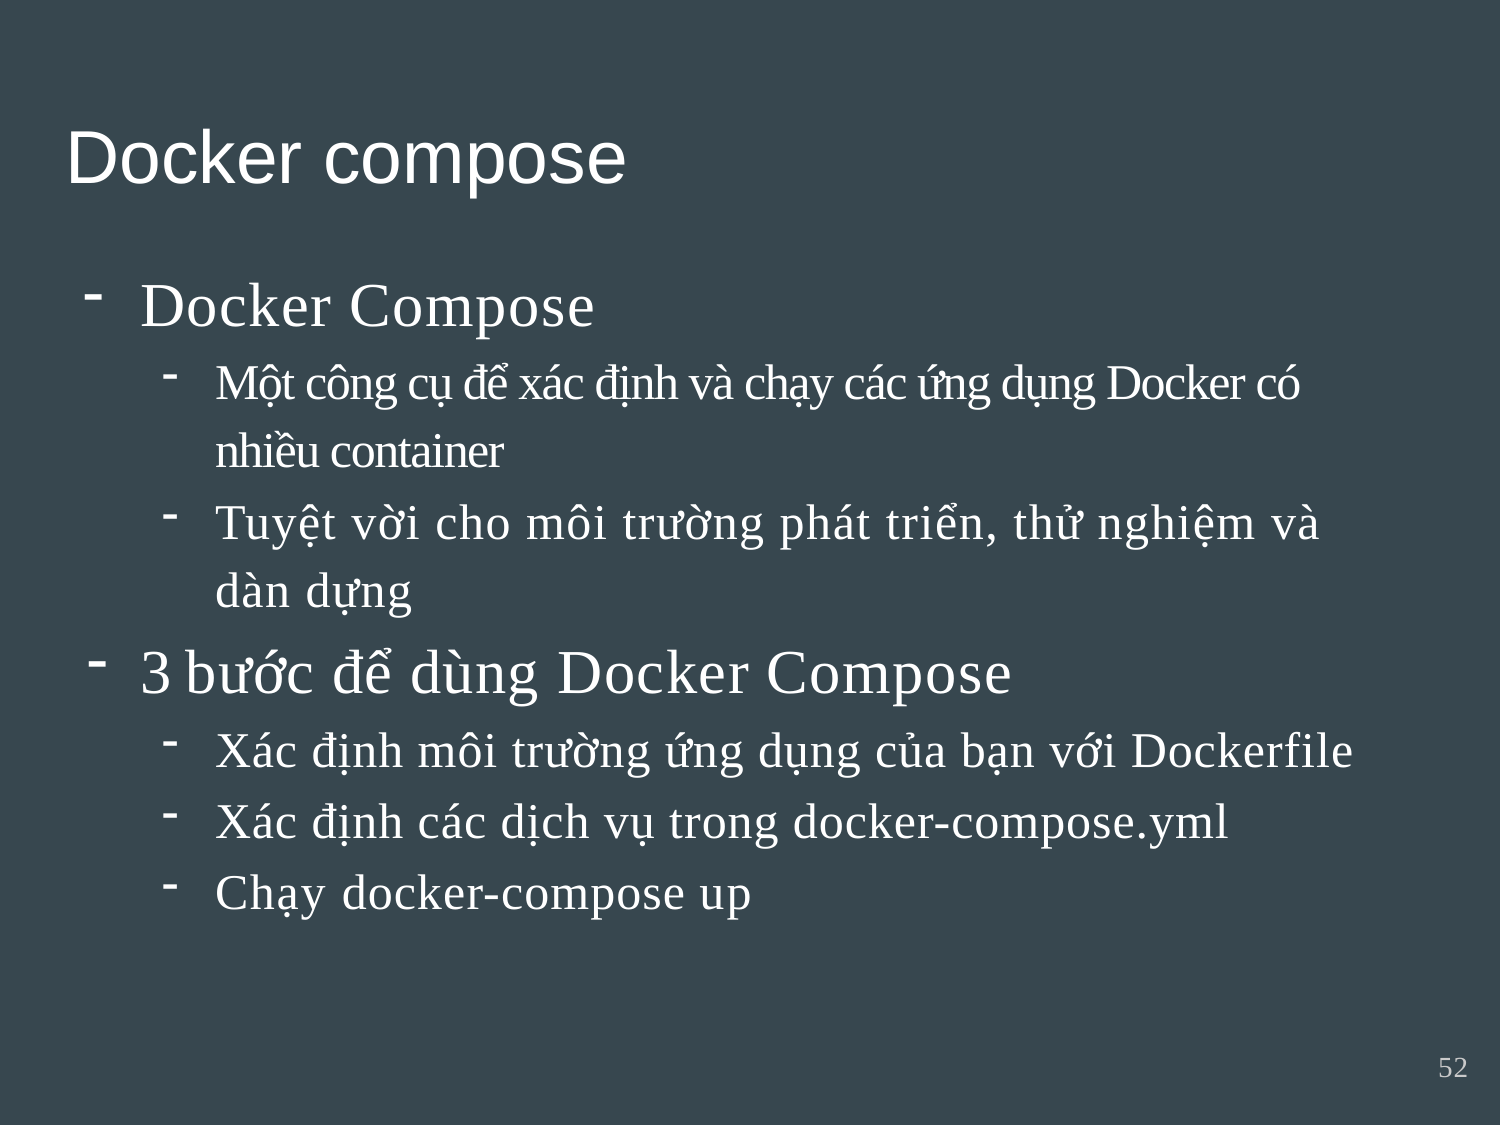

Docker compose
Docker Compose
Một công cụ để xác định và chạy các ứng dụng Docker có nhiều container
Tuyệt vời cho môi trường phát triển, thử nghiệm và dàn dựng
3 bước để dùng Docker Compose
Xác định môi trường ứng dụng của bạn với Dockerfile
Xác định các dịch vụ trong docker-compose.yml
Chạy docker-compose up
52